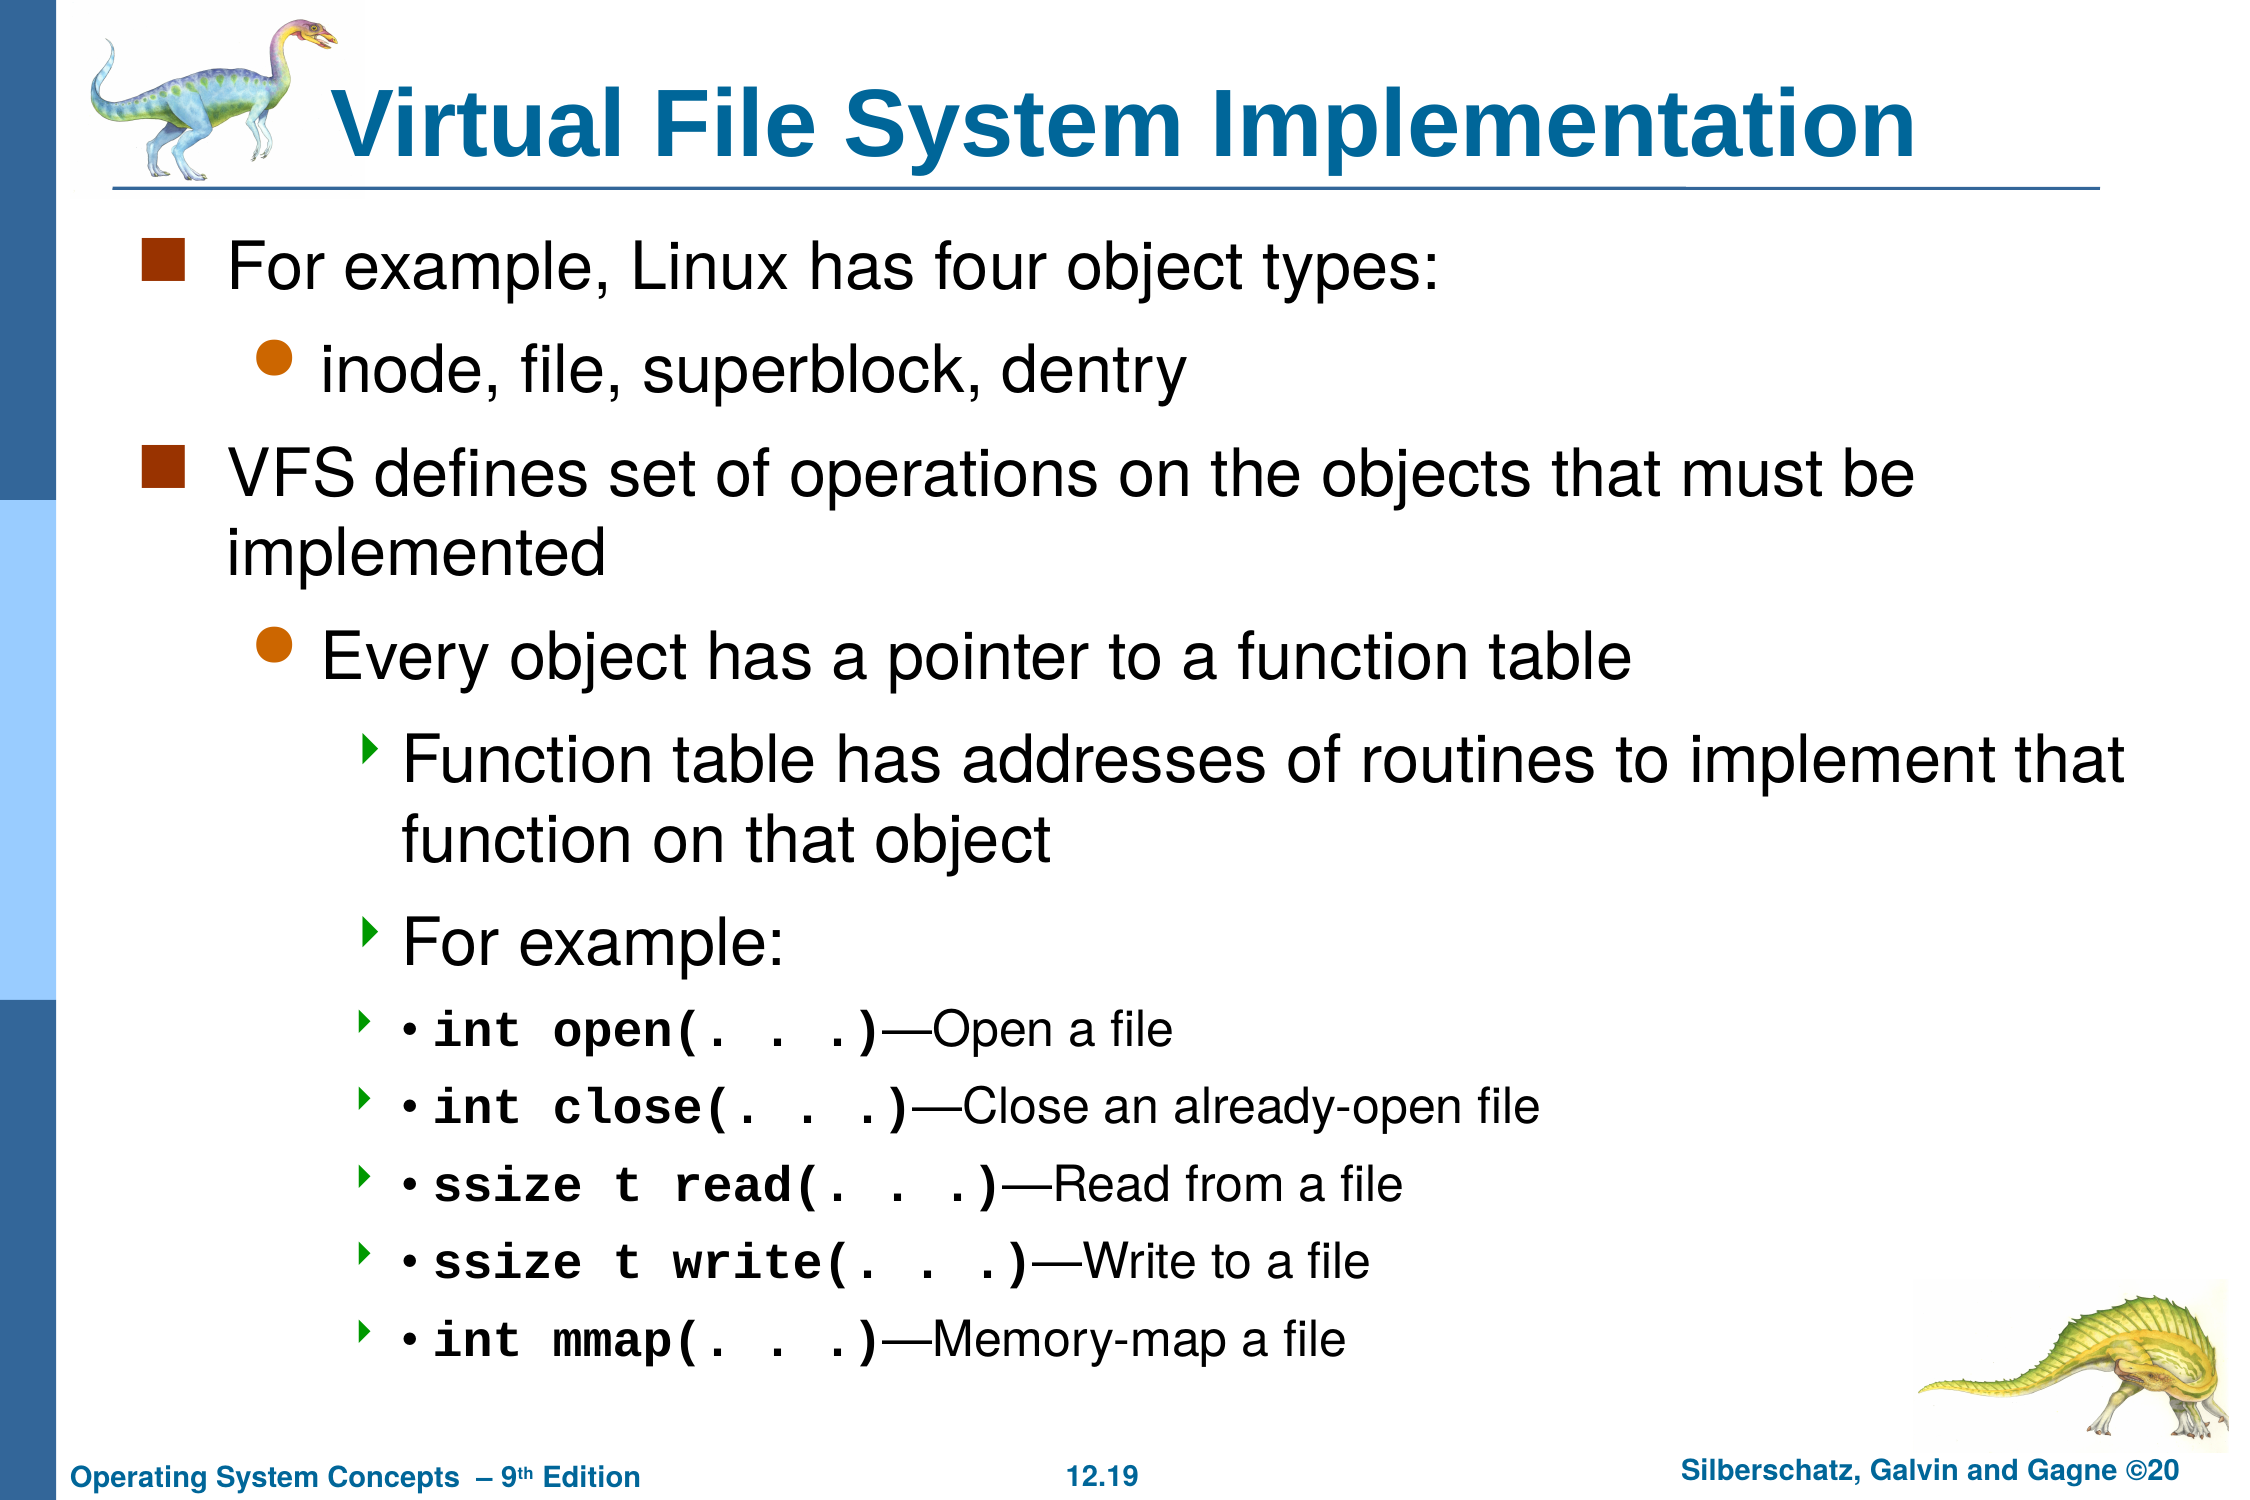

# Virtual File System Implementation
For example, Linux has four object types:
inode, file, superblock, dentry
VFS defines set of operations on the objects that must be implemented
Every object has a pointer to a function table
Function table has addresses of routines to implement that function on that object
For example:
• int open(. . .)—Open a file
• int close(. . .)—Close an already-open file
• ssize t read(. . .)—Read from a file
• ssize t write(. . .)—Write to a file
• int mmap(. . .)—Memory-map a file